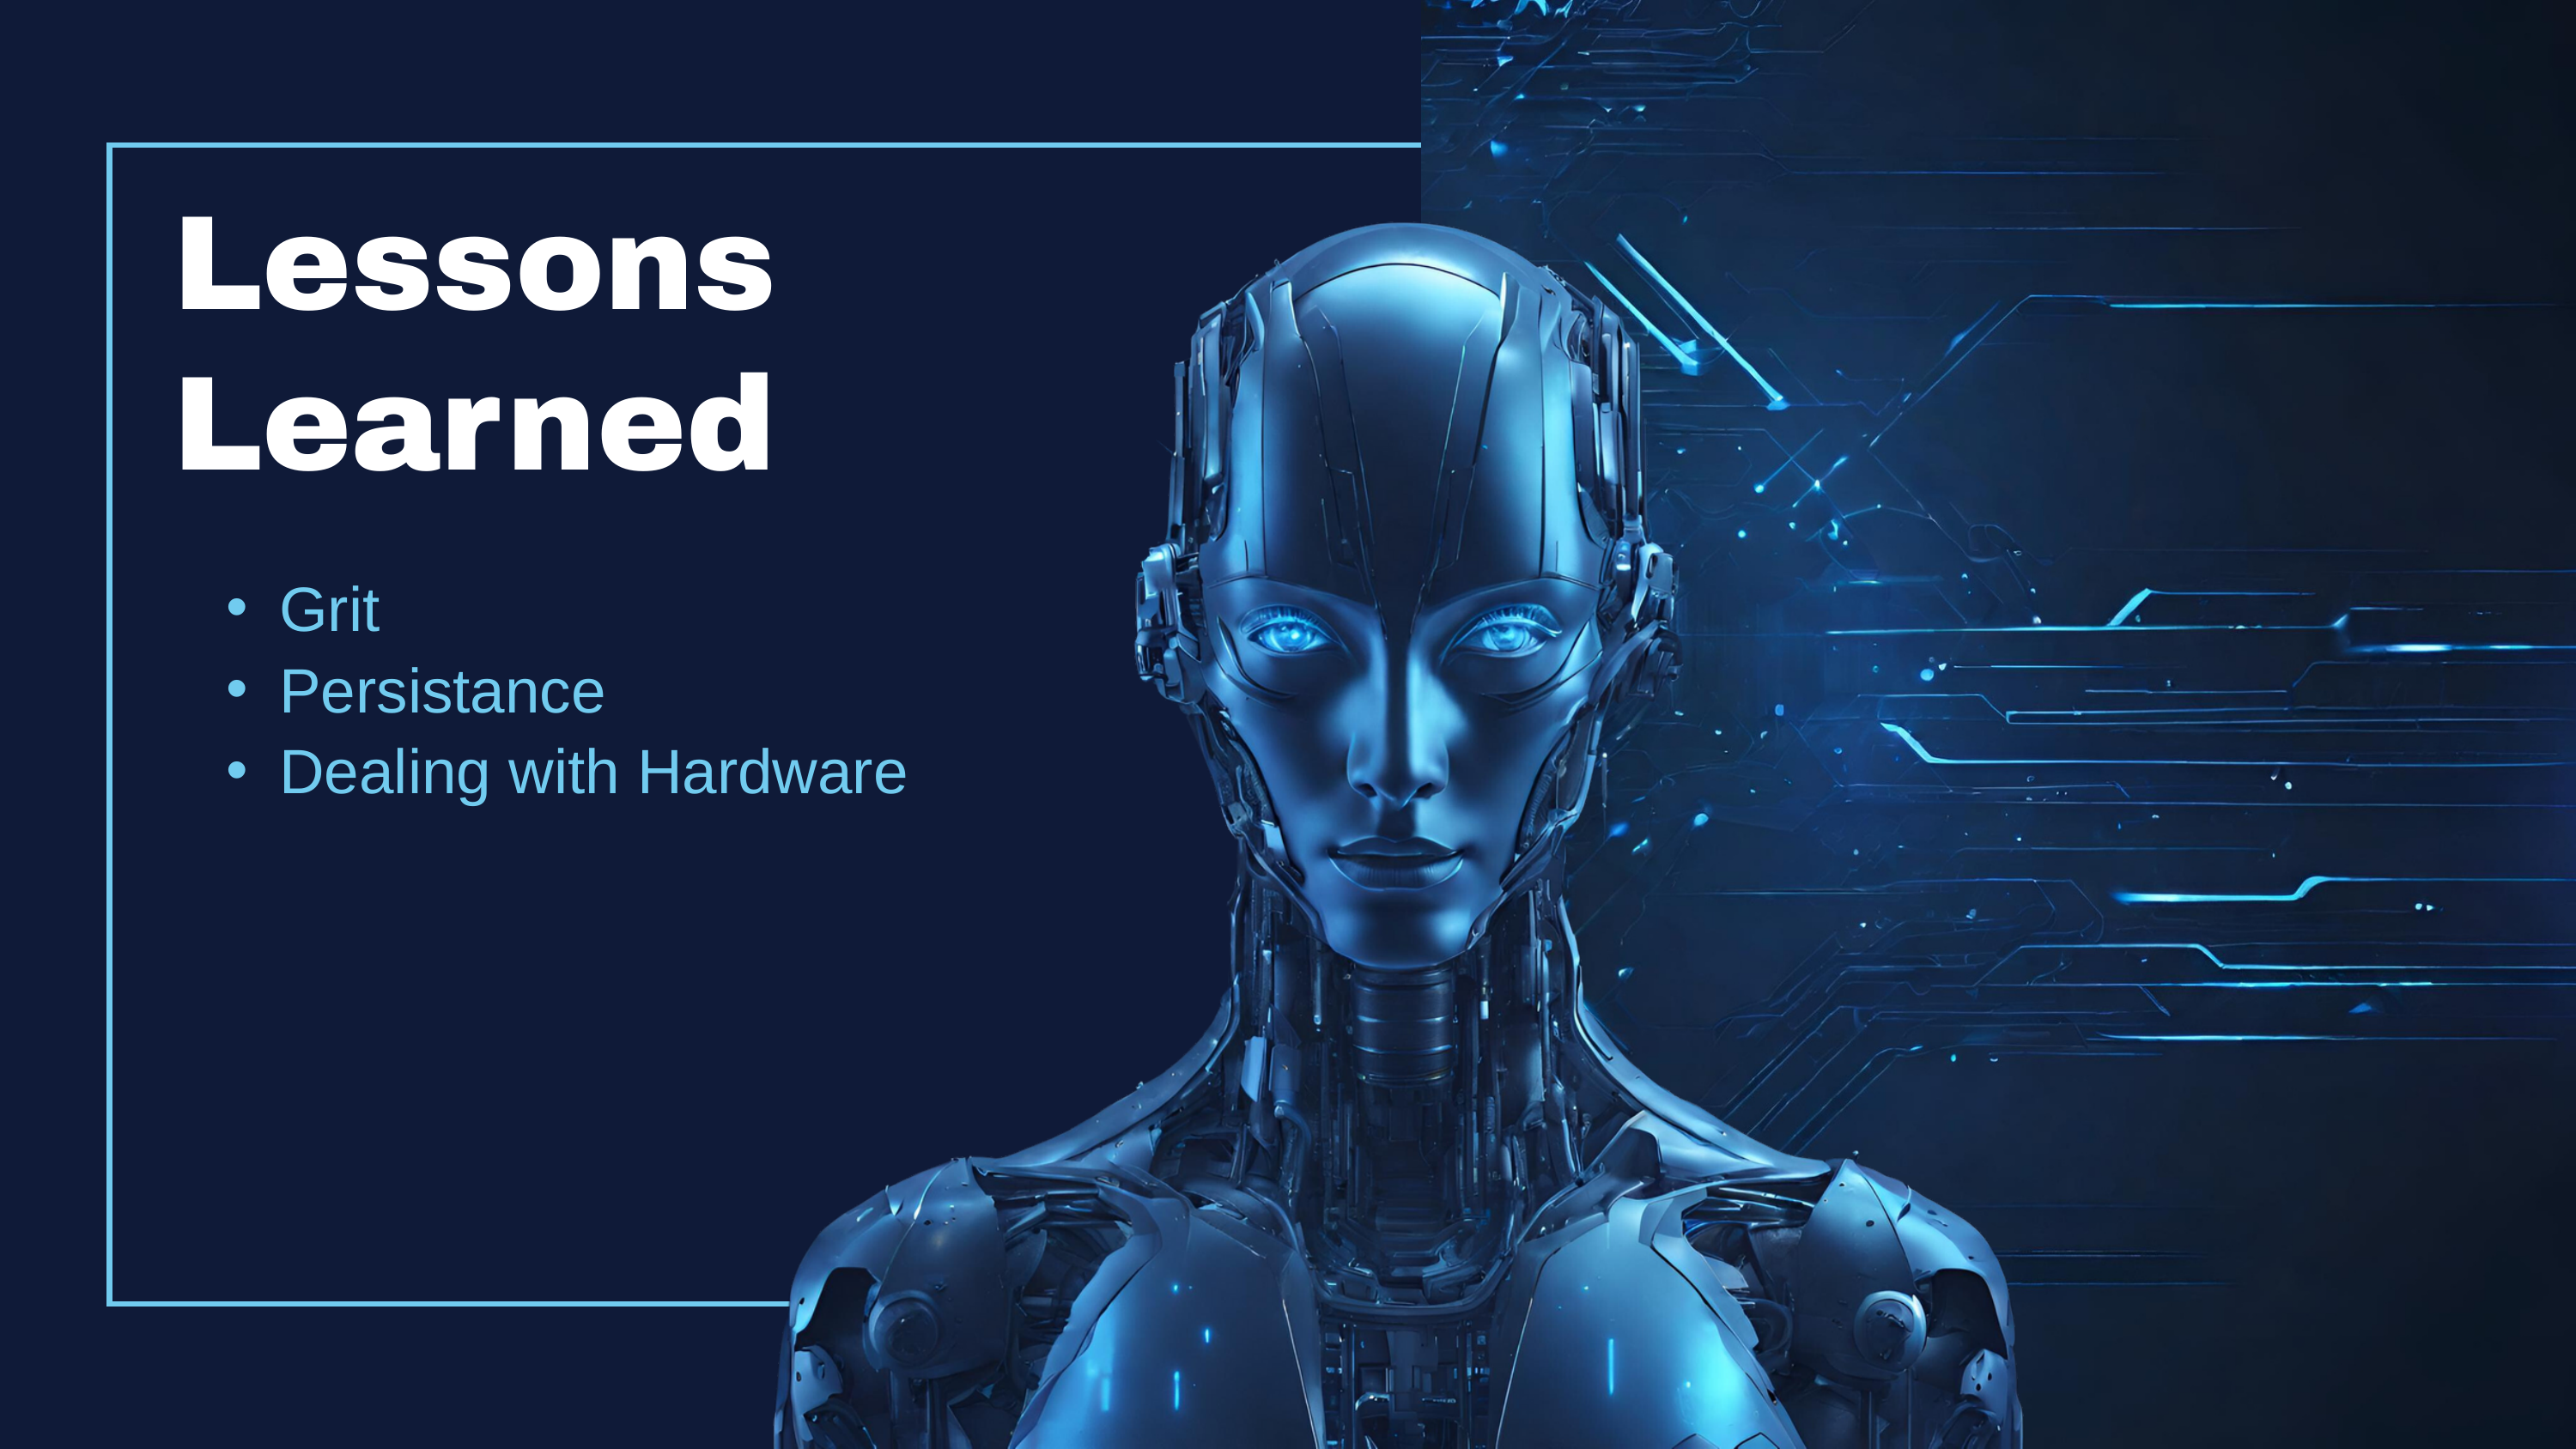

Lessons Learned
Grit
Persistance
Dealing with Hardware